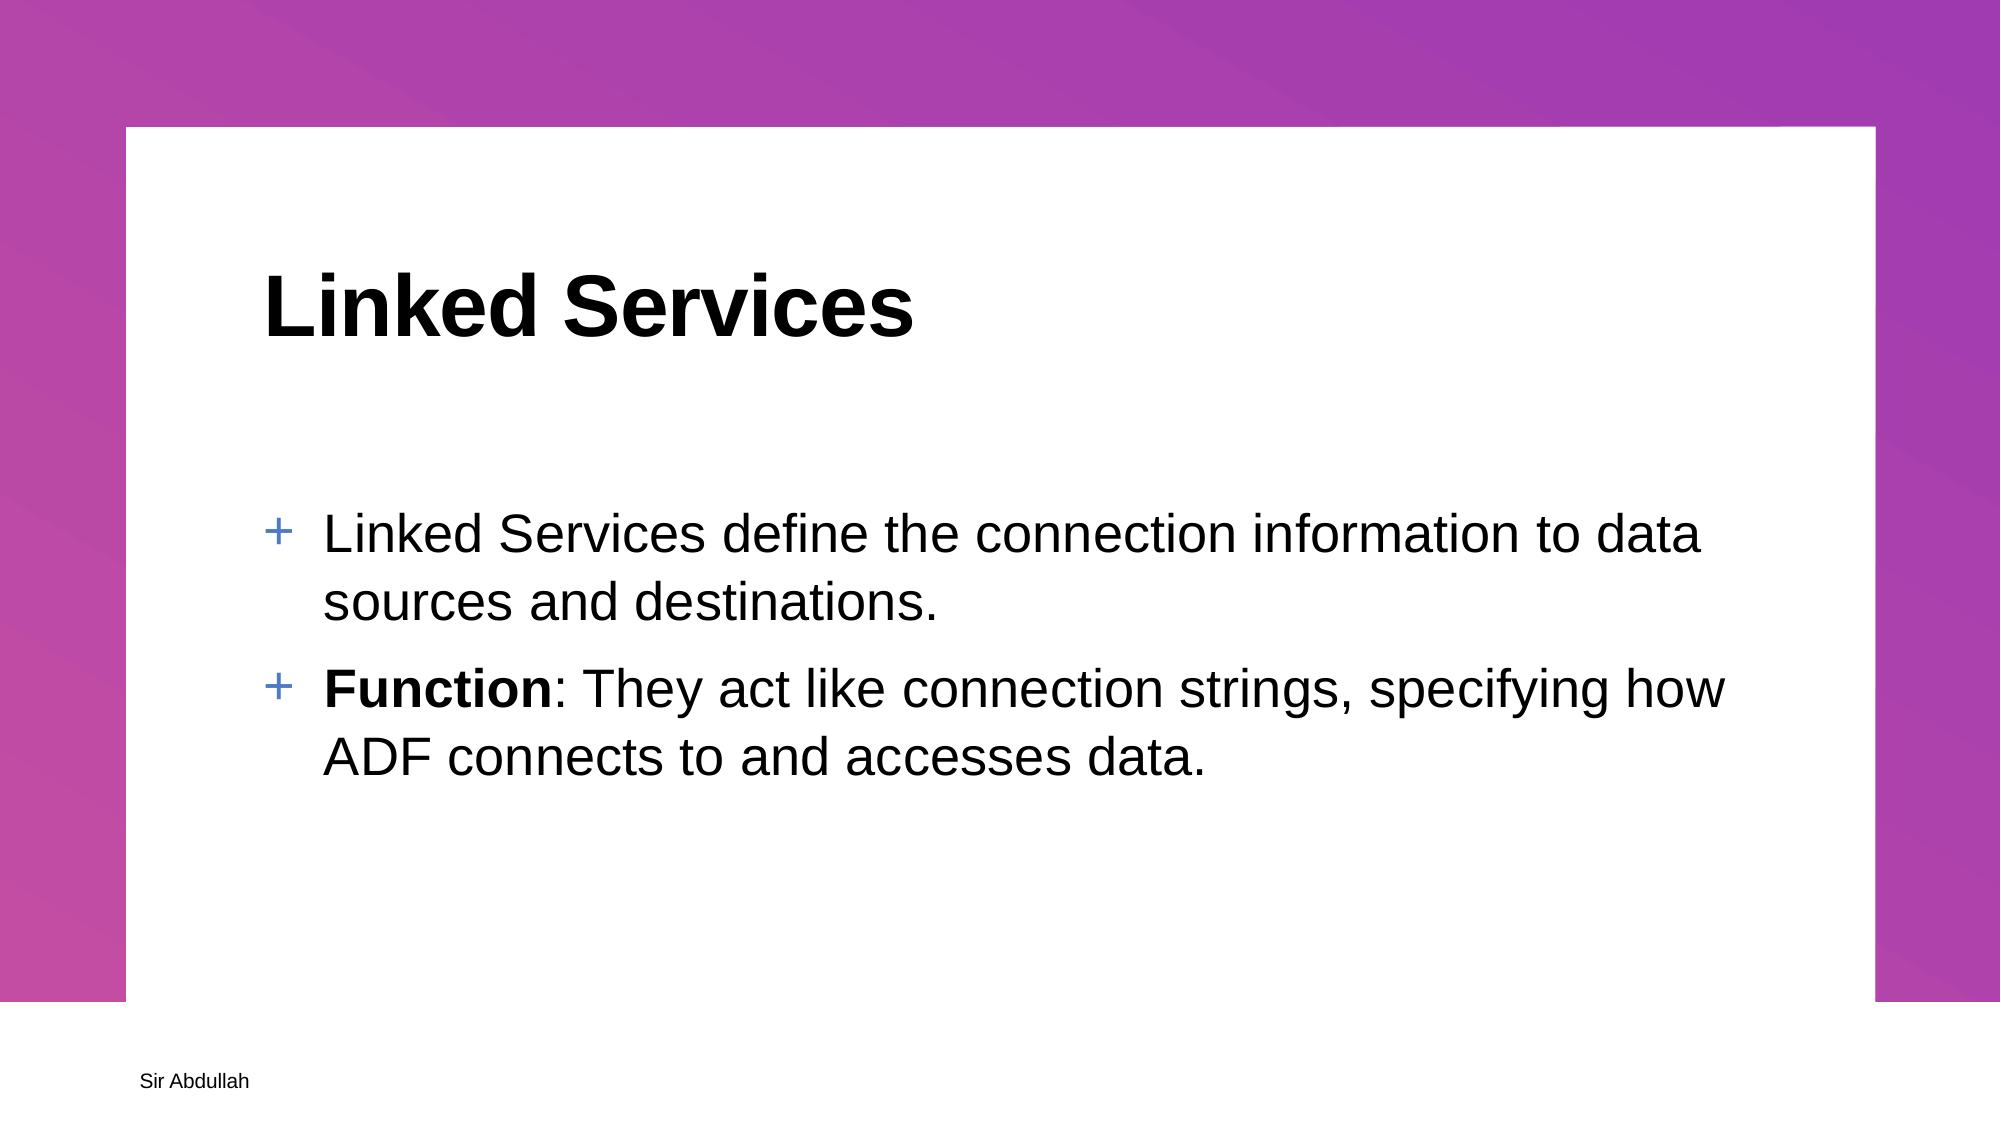

# Linked Services
Linked Services define the connection information to data sources and destinations.
Function: They act like connection strings, specifying how ADF connects to and accesses data.
Sir Abdullah